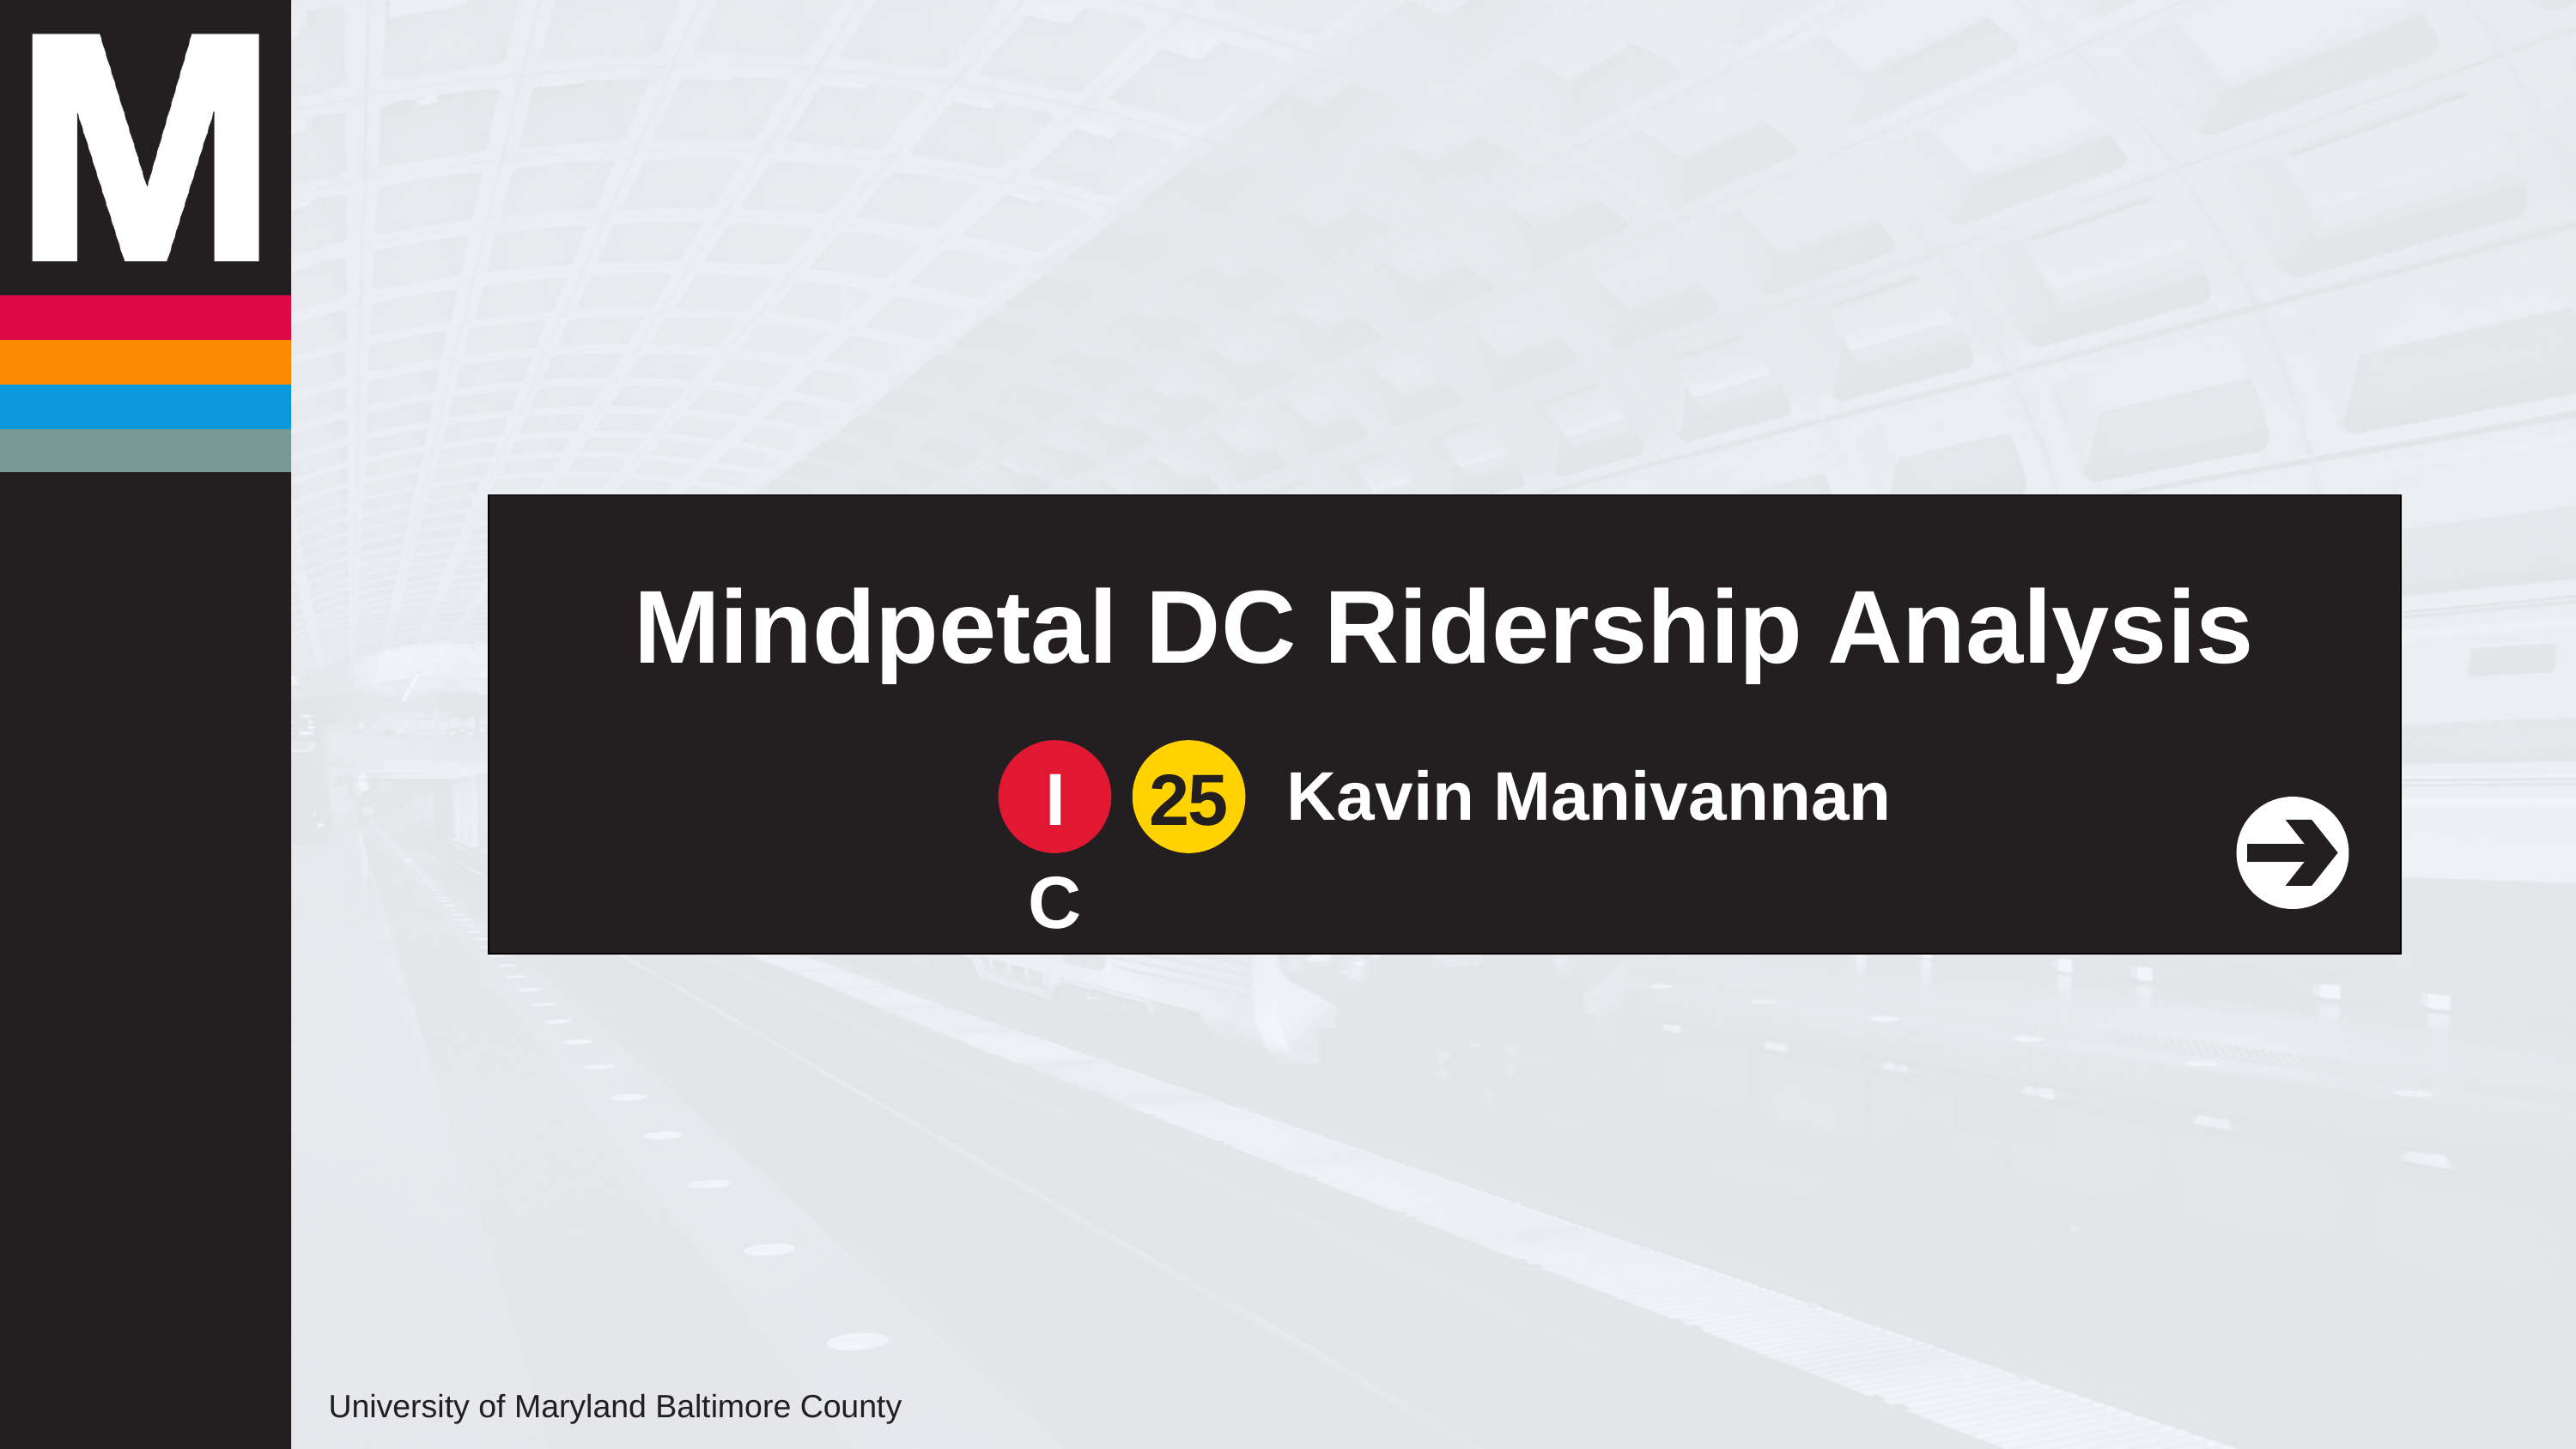

Mindpetal DC Ridership Analysis
IC
Kavin Manivannan
25

University of Maryland Baltimore County